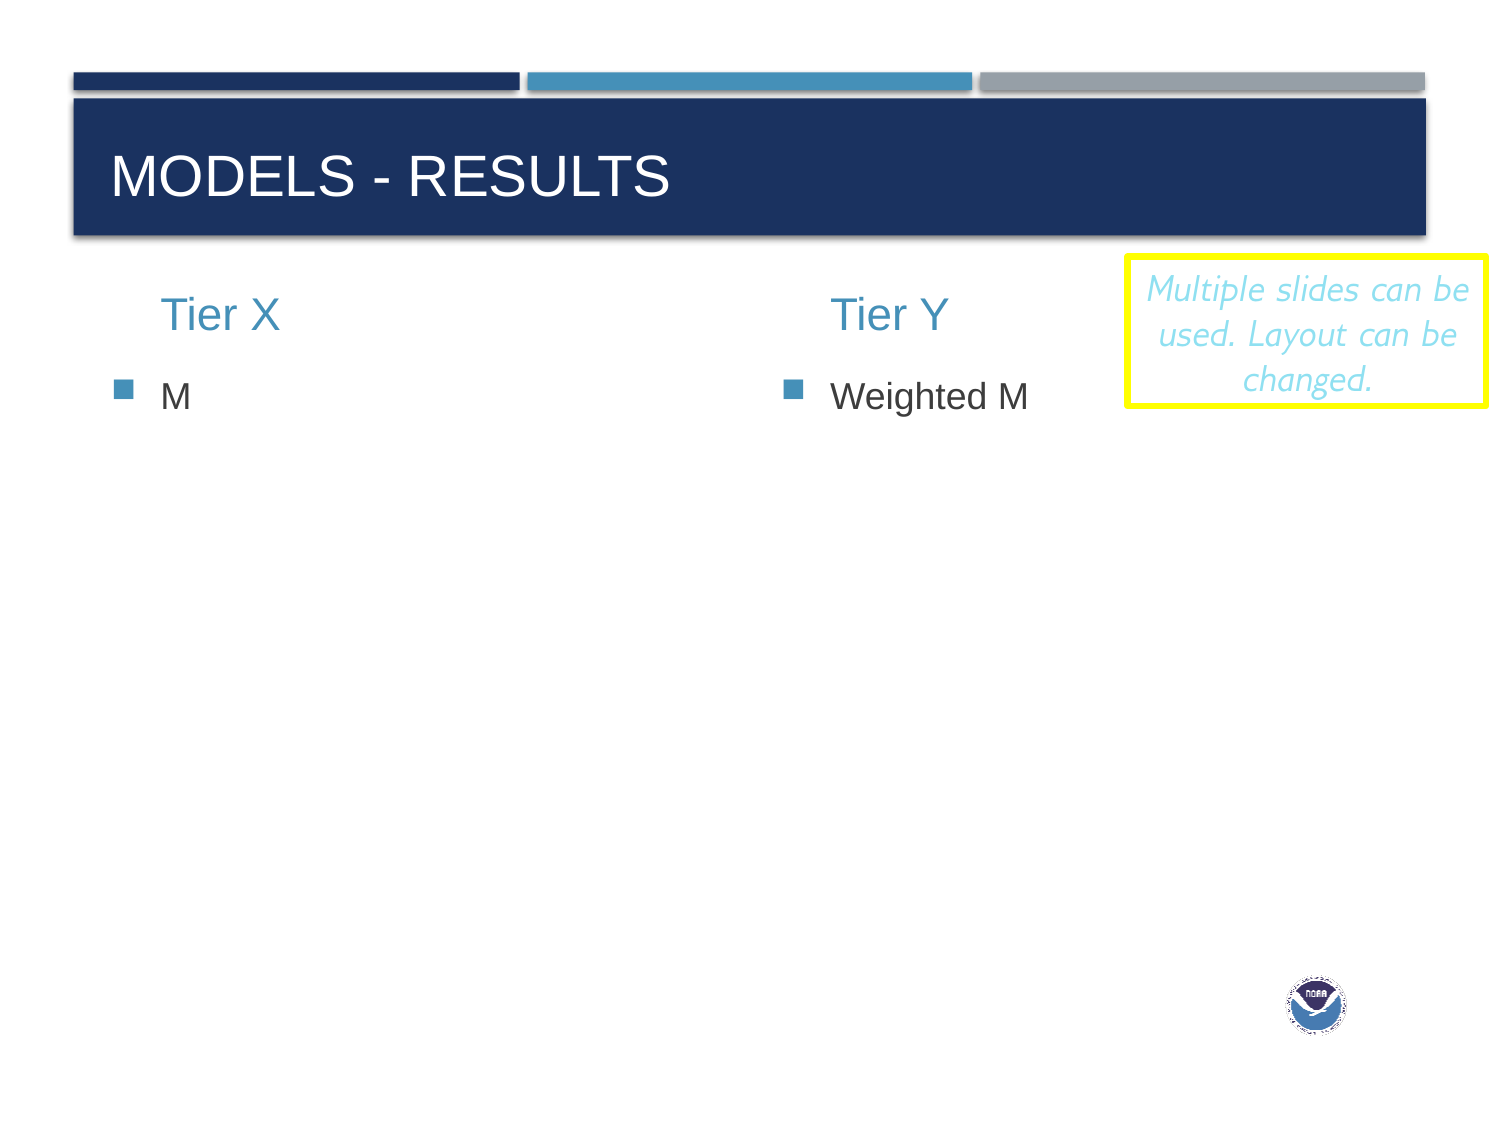

# Models - results
Tier X
Tier Y
Multiple slides can be used. Layout can be changed.
M
Weighted M